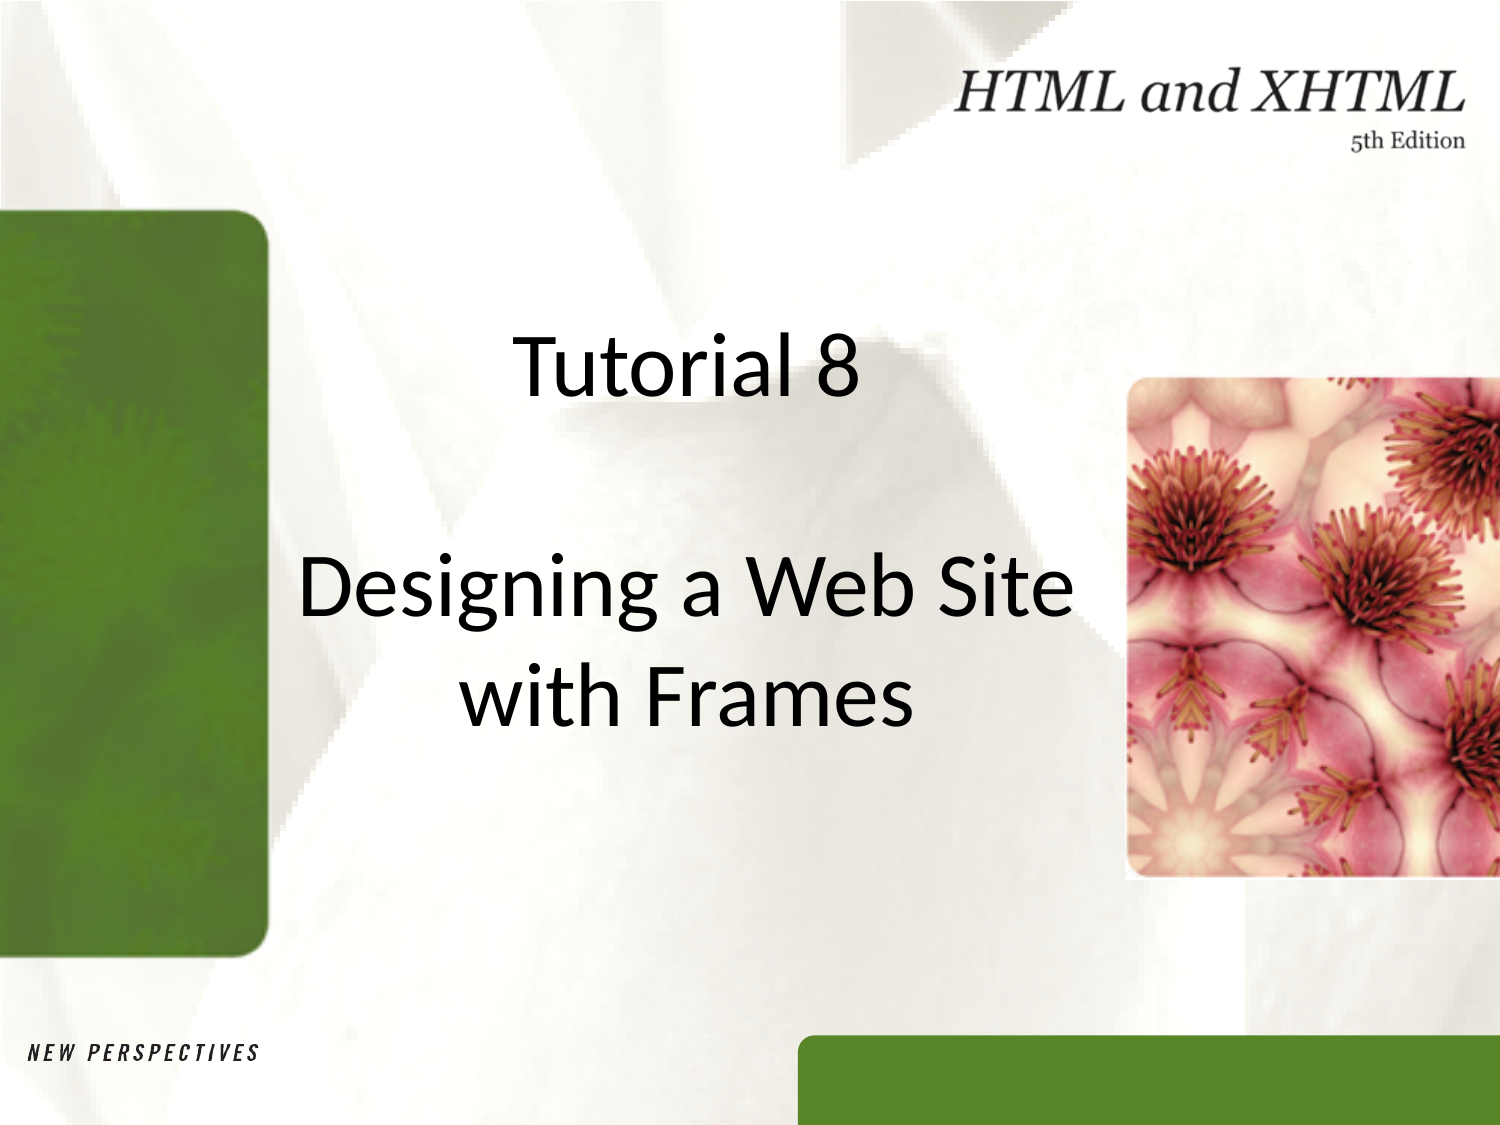

# Tutorial 8 Designing a Web Site with Frames